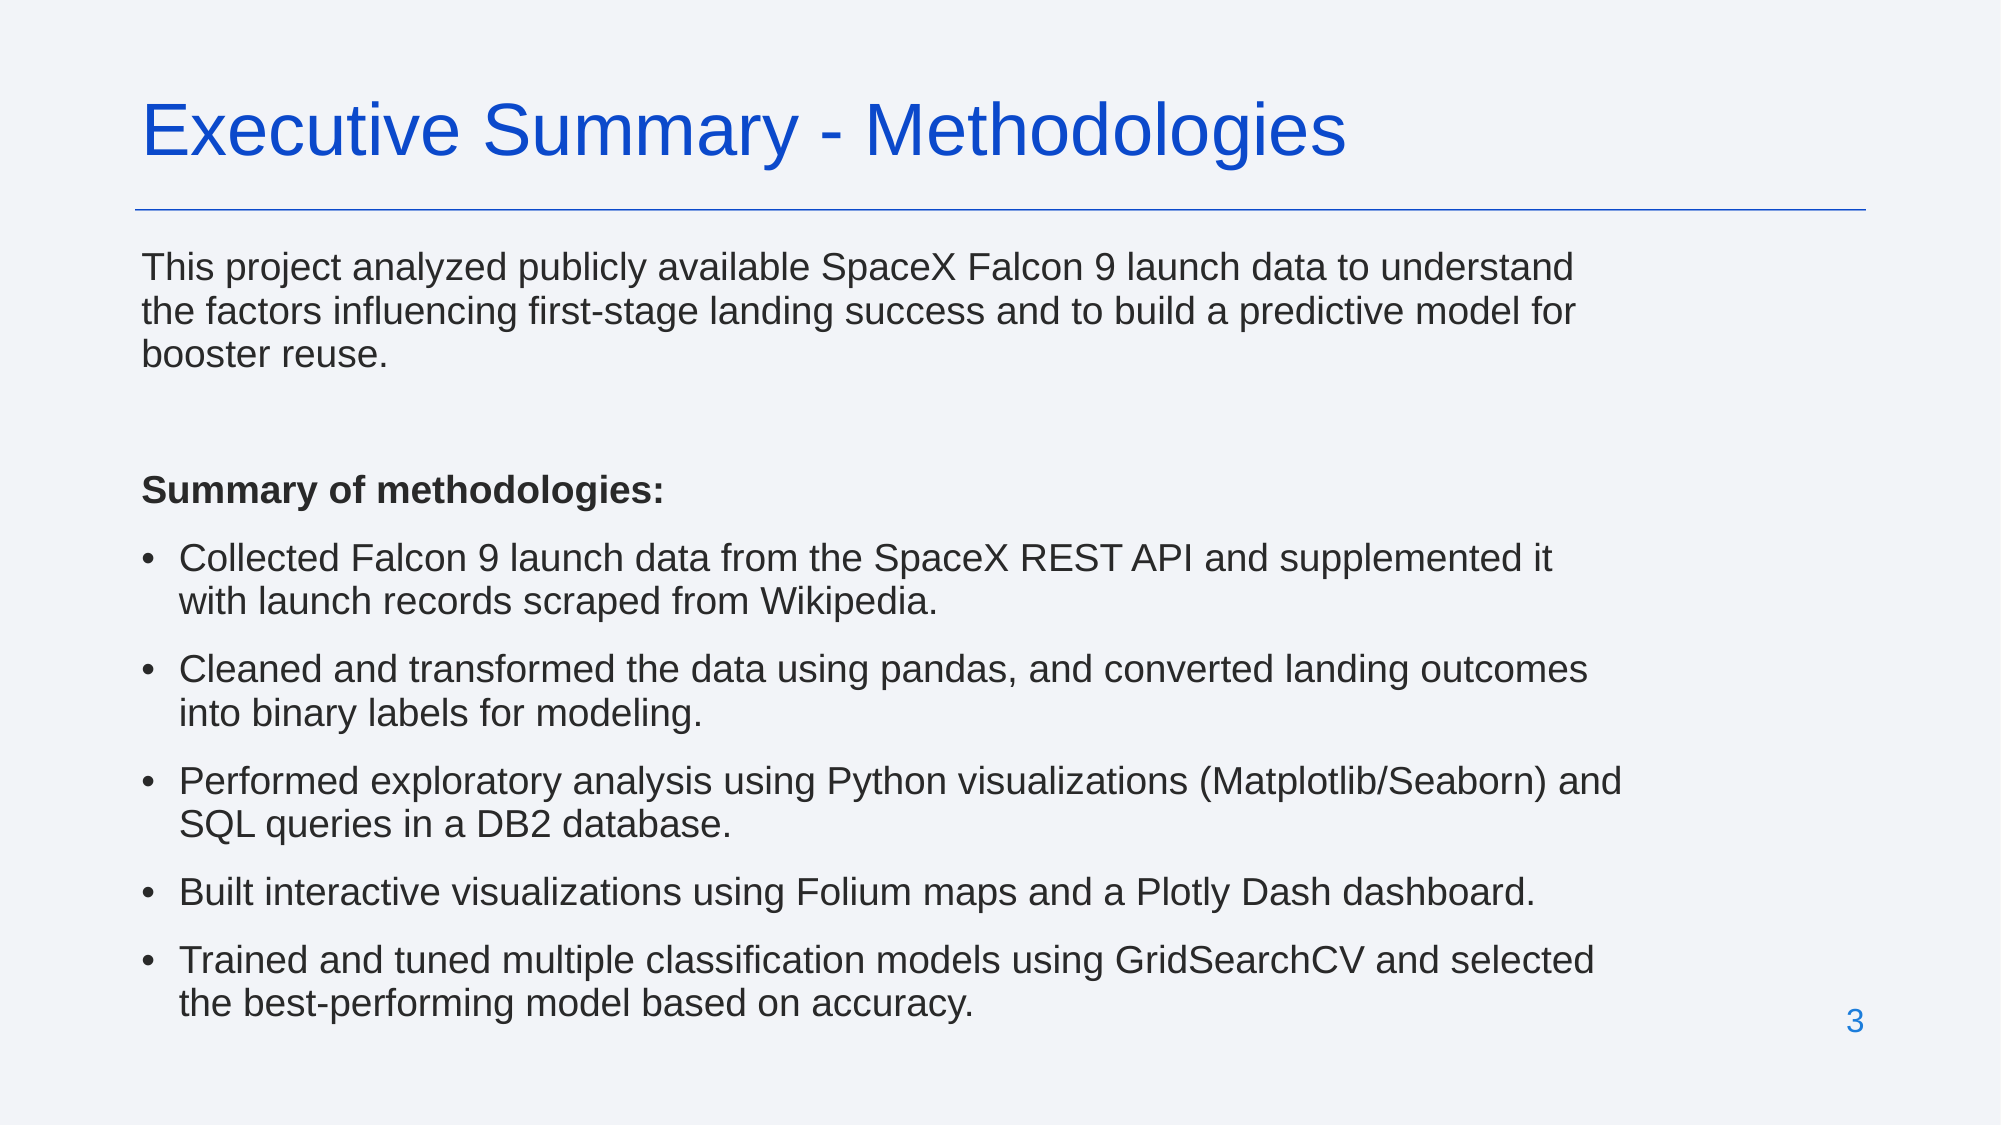

Executive Summary - Methodologies
This project analyzed publicly available SpaceX Falcon 9 launch data to understand the factors influencing first-stage landing success and to build a predictive model for booster reuse.

Summary of methodologies:
Collected Falcon 9 launch data from the SpaceX REST API and supplemented it with launch records scraped from Wikipedia.
Cleaned and transformed the data using pandas, and converted landing outcomes into binary labels for modeling.
Performed exploratory analysis using Python visualizations (Matplotlib/Seaborn) and SQL queries in a DB2 database.
Built interactive visualizations using Folium maps and a Plotly Dash dashboard.
Trained and tuned multiple classification models using GridSearchCV and selected the best-performing model based on accuracy.

3